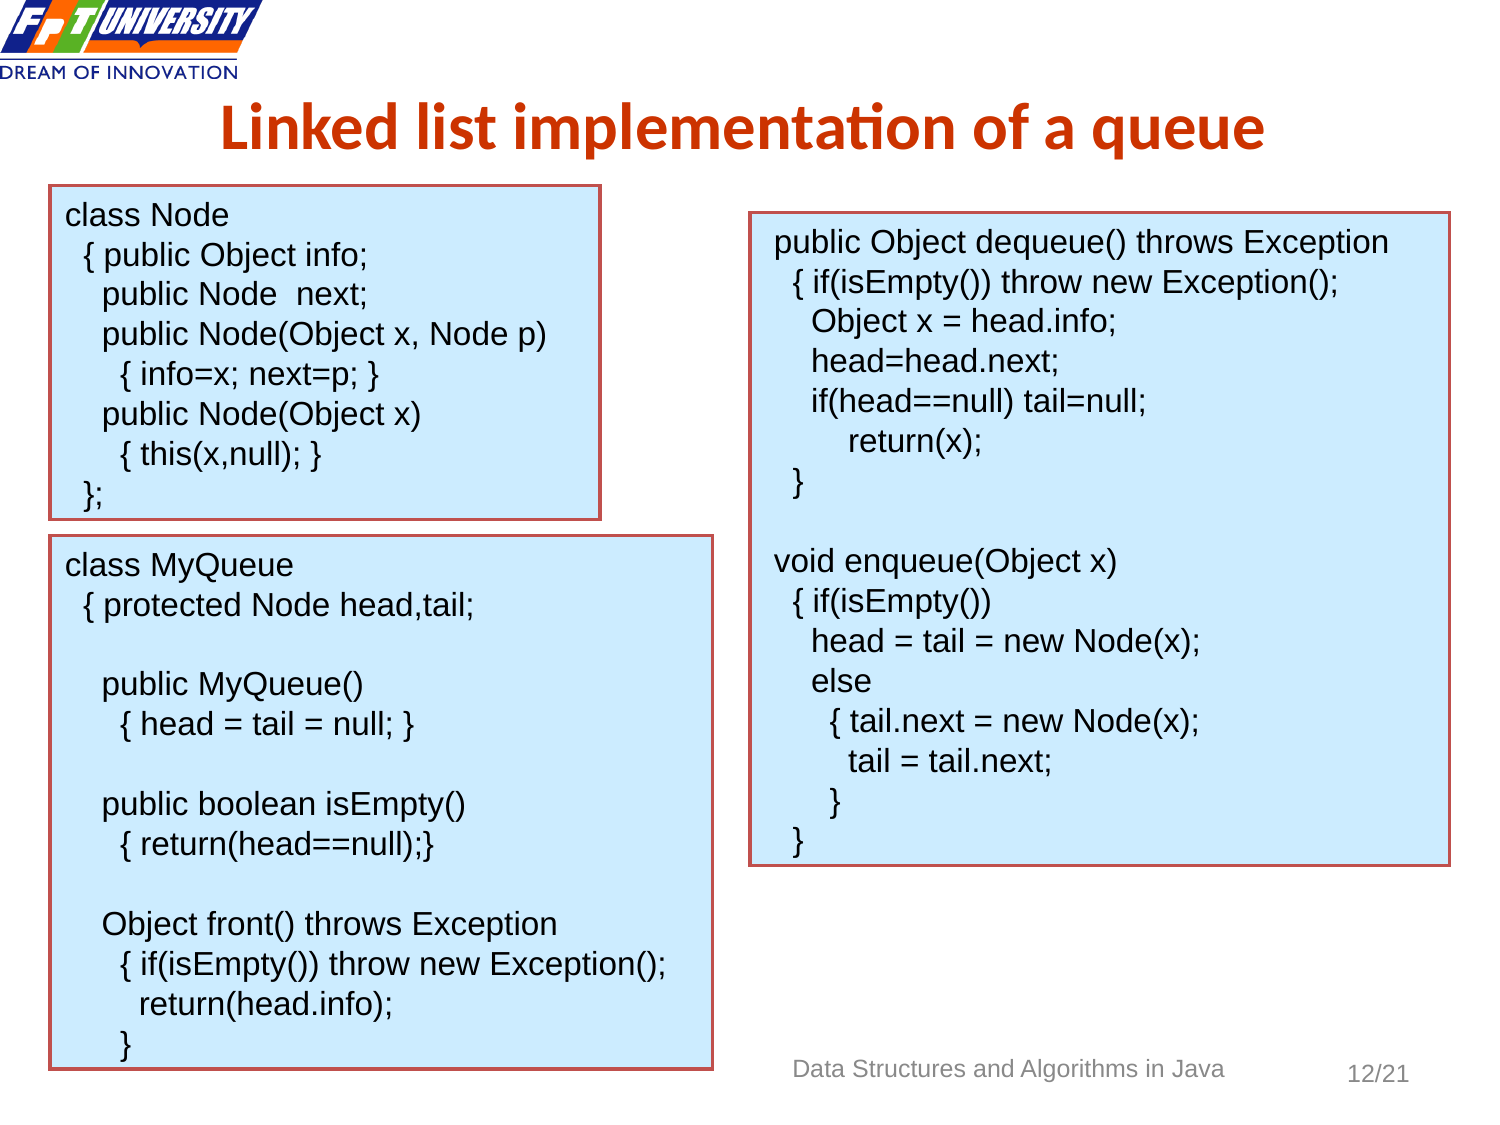

# Linked list implementation of a queue
 12
class Node
  { public Object info;
    public Node  next;
    public Node(Object x, Node p)
      { info=x; next=p; }
    public Node(Object x)
      { this(x,null); }
  };
 public Object dequeue() throws Exception
   { if(isEmpty()) throw new Exception();
     Object x = head.info;
     head=head.next;
     if(head==null) tail=null;
         return(x);
   }

 void enqueue(Object x)
   { if(isEmpty())
     head = tail = new Node(x);
     else
       { tail.next = new Node(x);
         tail = tail.next;
       }
   }
class MyQueue
  { protected Node head,tail;

    public MyQueue()
      { head = tail = null; }

    public boolean isEmpty()
      { return(head==null);}

    Object front() throws Exception
      { if(isEmpty()) throw new Exception();
        return(head.info);
      }
Data Structures and Algorithms in Java
12/21